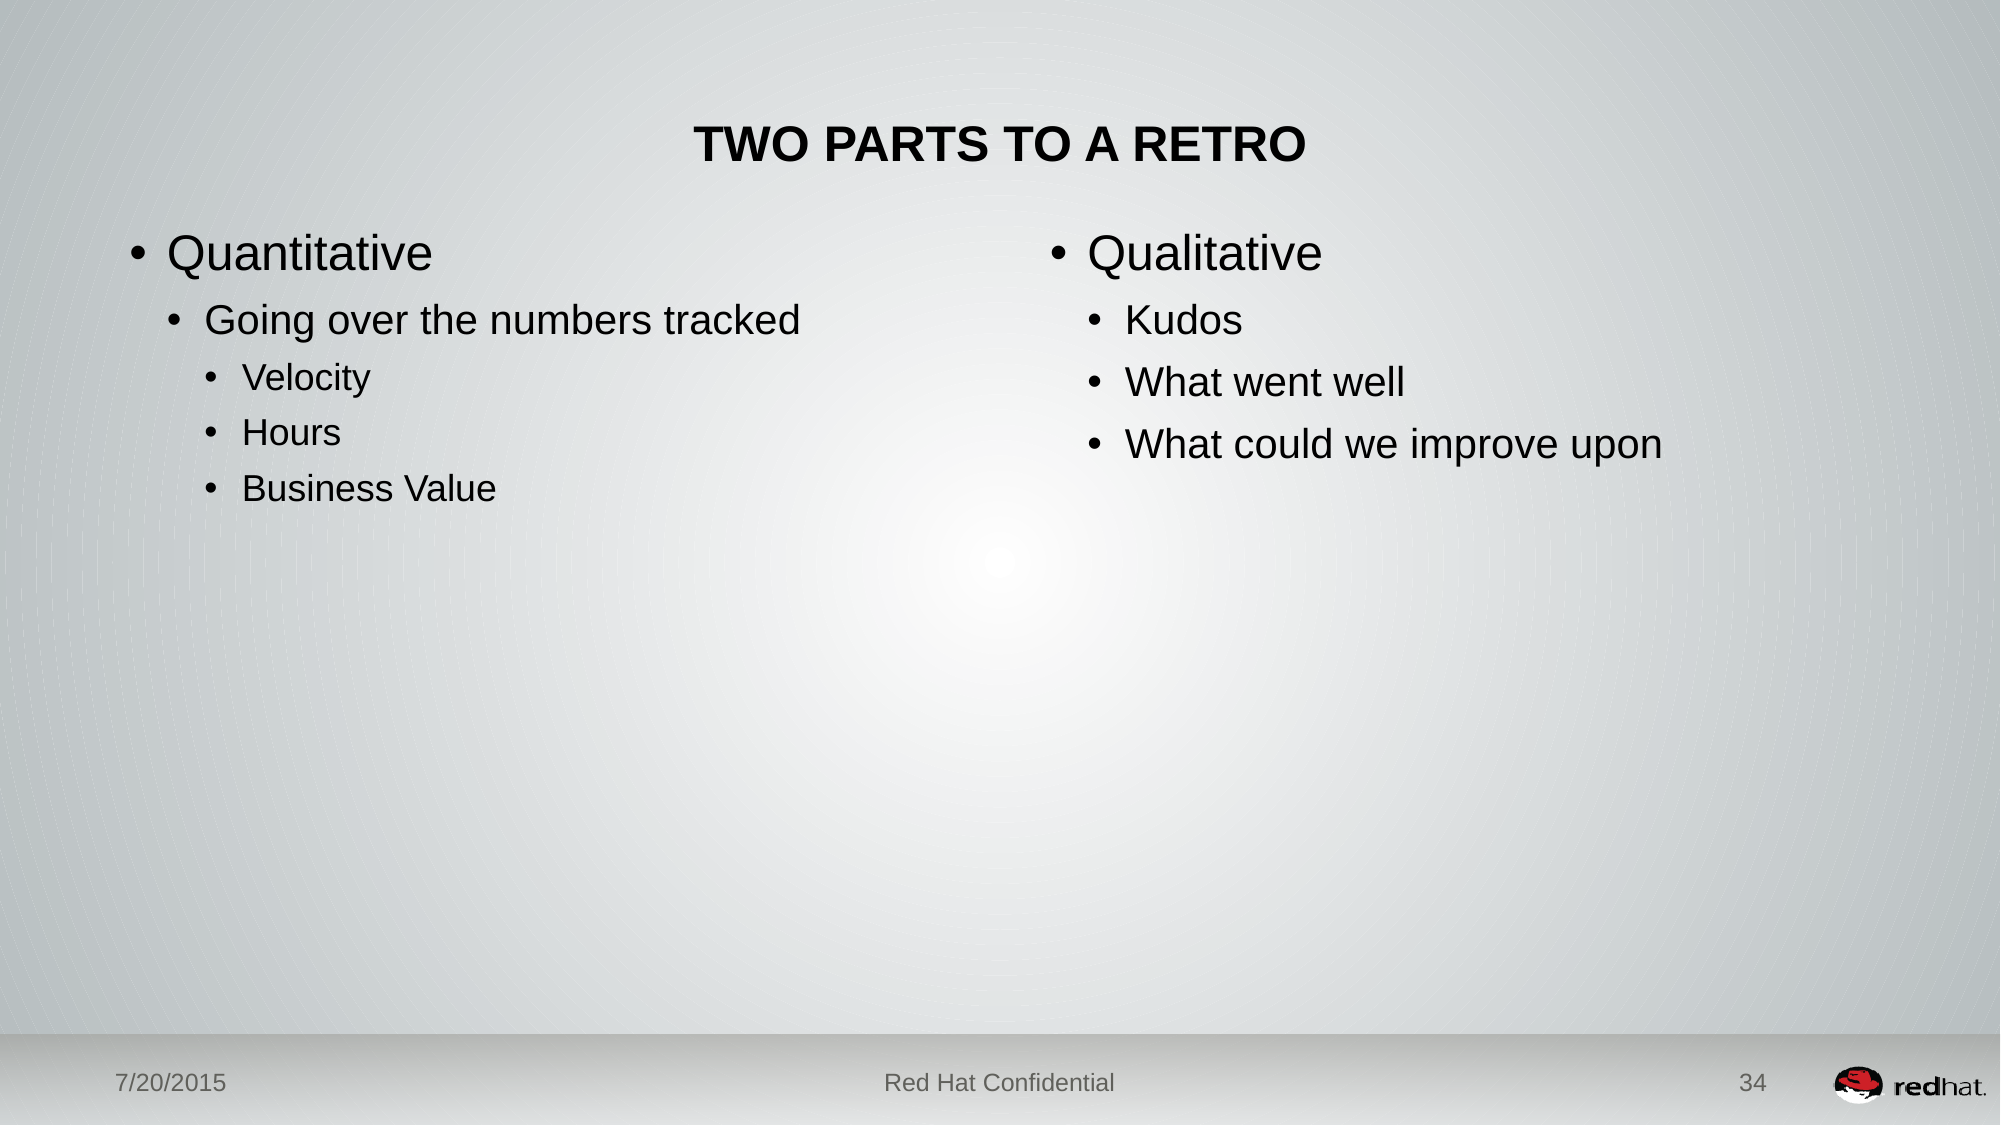

# Two Parts to a Retro
Quantitative
Going over the numbers tracked
Velocity
Hours
Business Value
Qualitative
Kudos
What went well
What could we improve upon

7/20/2015
Red Hat Confidential
34